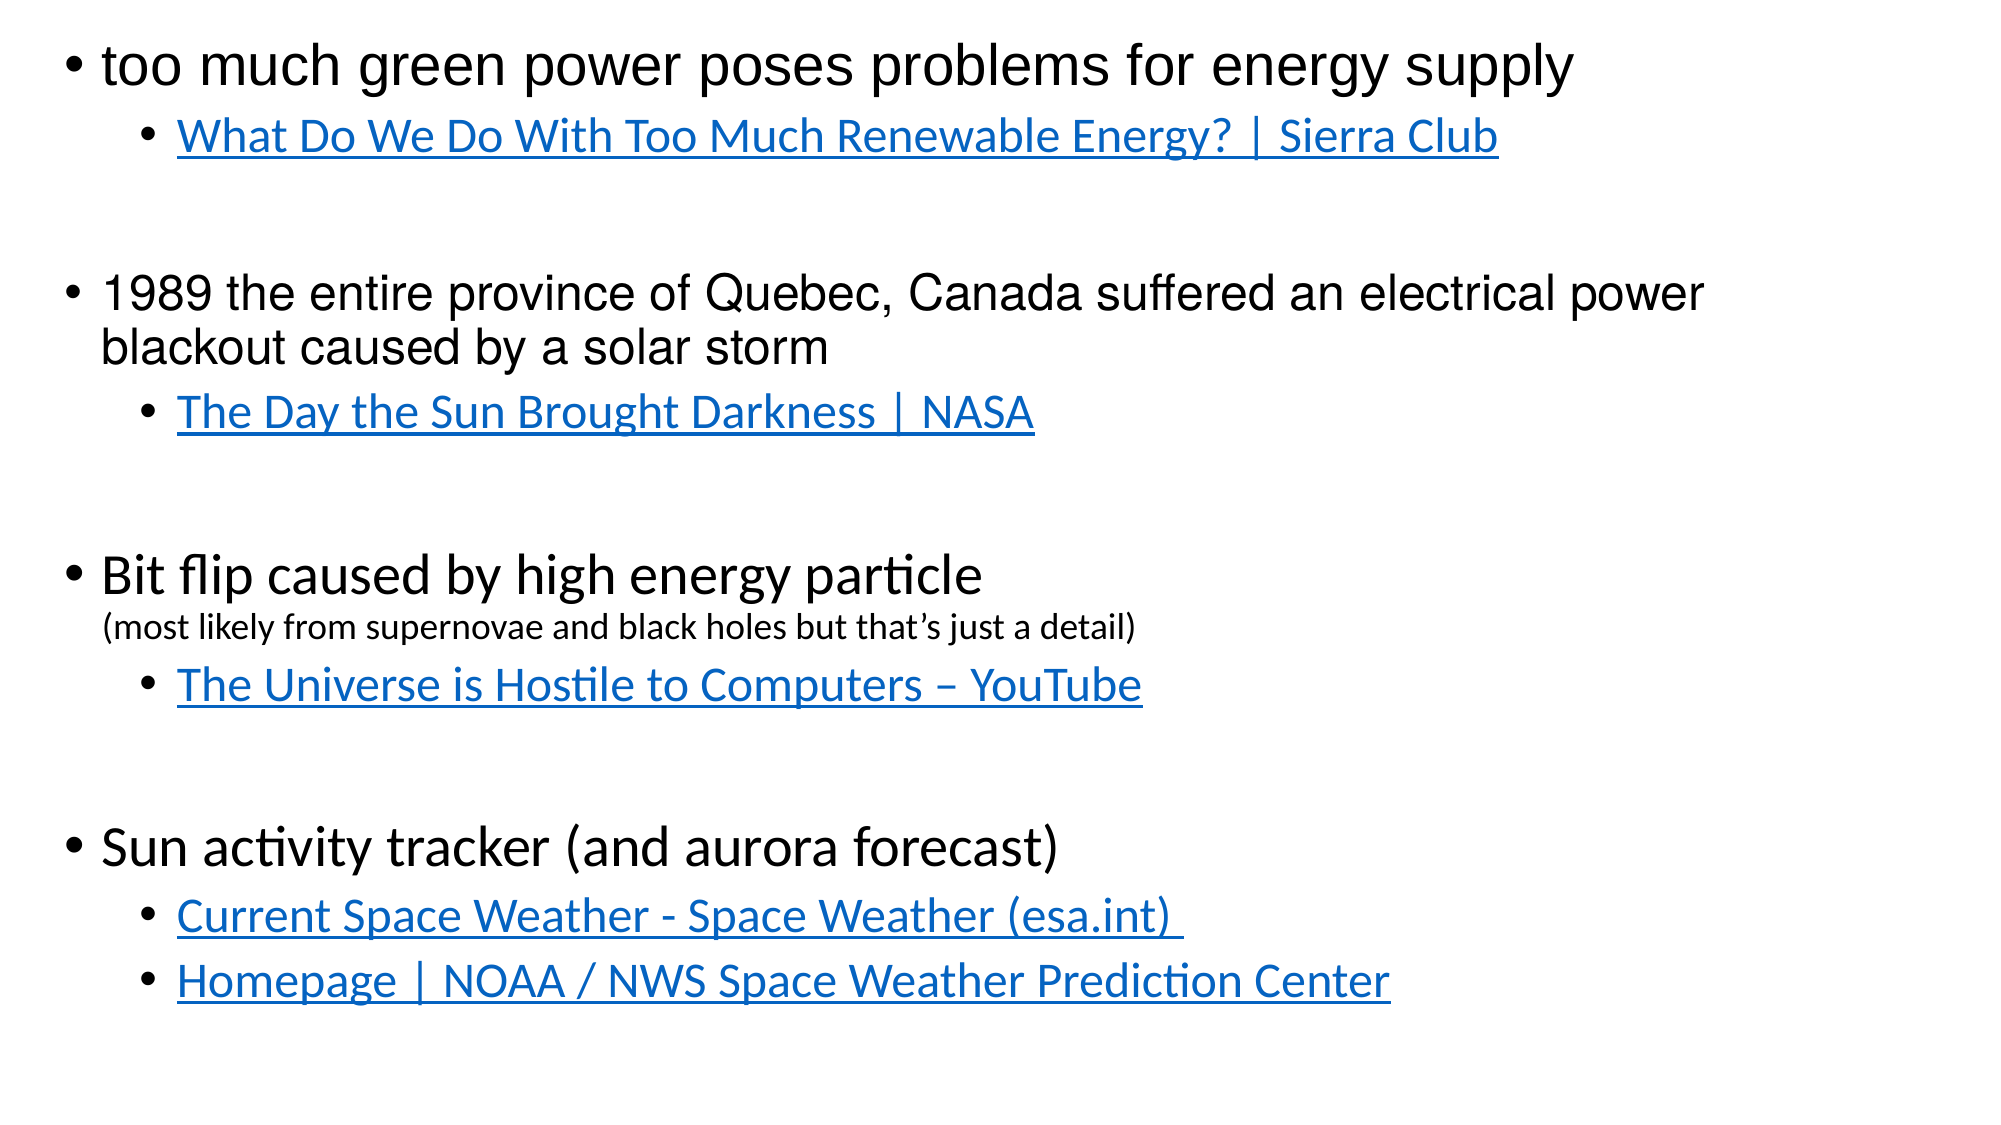

too much green power poses problems for energy supply
What Do We Do With Too Much Renewable Energy? | Sierra Club

1989 the entire province of Quebec, Canada suffered an electrical power blackout caused by a solar storm
The Day the Sun Brought Darkness | NASA

Bit flip caused by high energy particle
(most likely from supernovae and black holes but that’s just a detail)
The Universe is Hostile to Computers – YouTube

Sun activity tracker (and aurora forecast)
Current Space Weather - Space Weather (esa.int)
Homepage | NOAA / NWS Space Weather Prediction Center